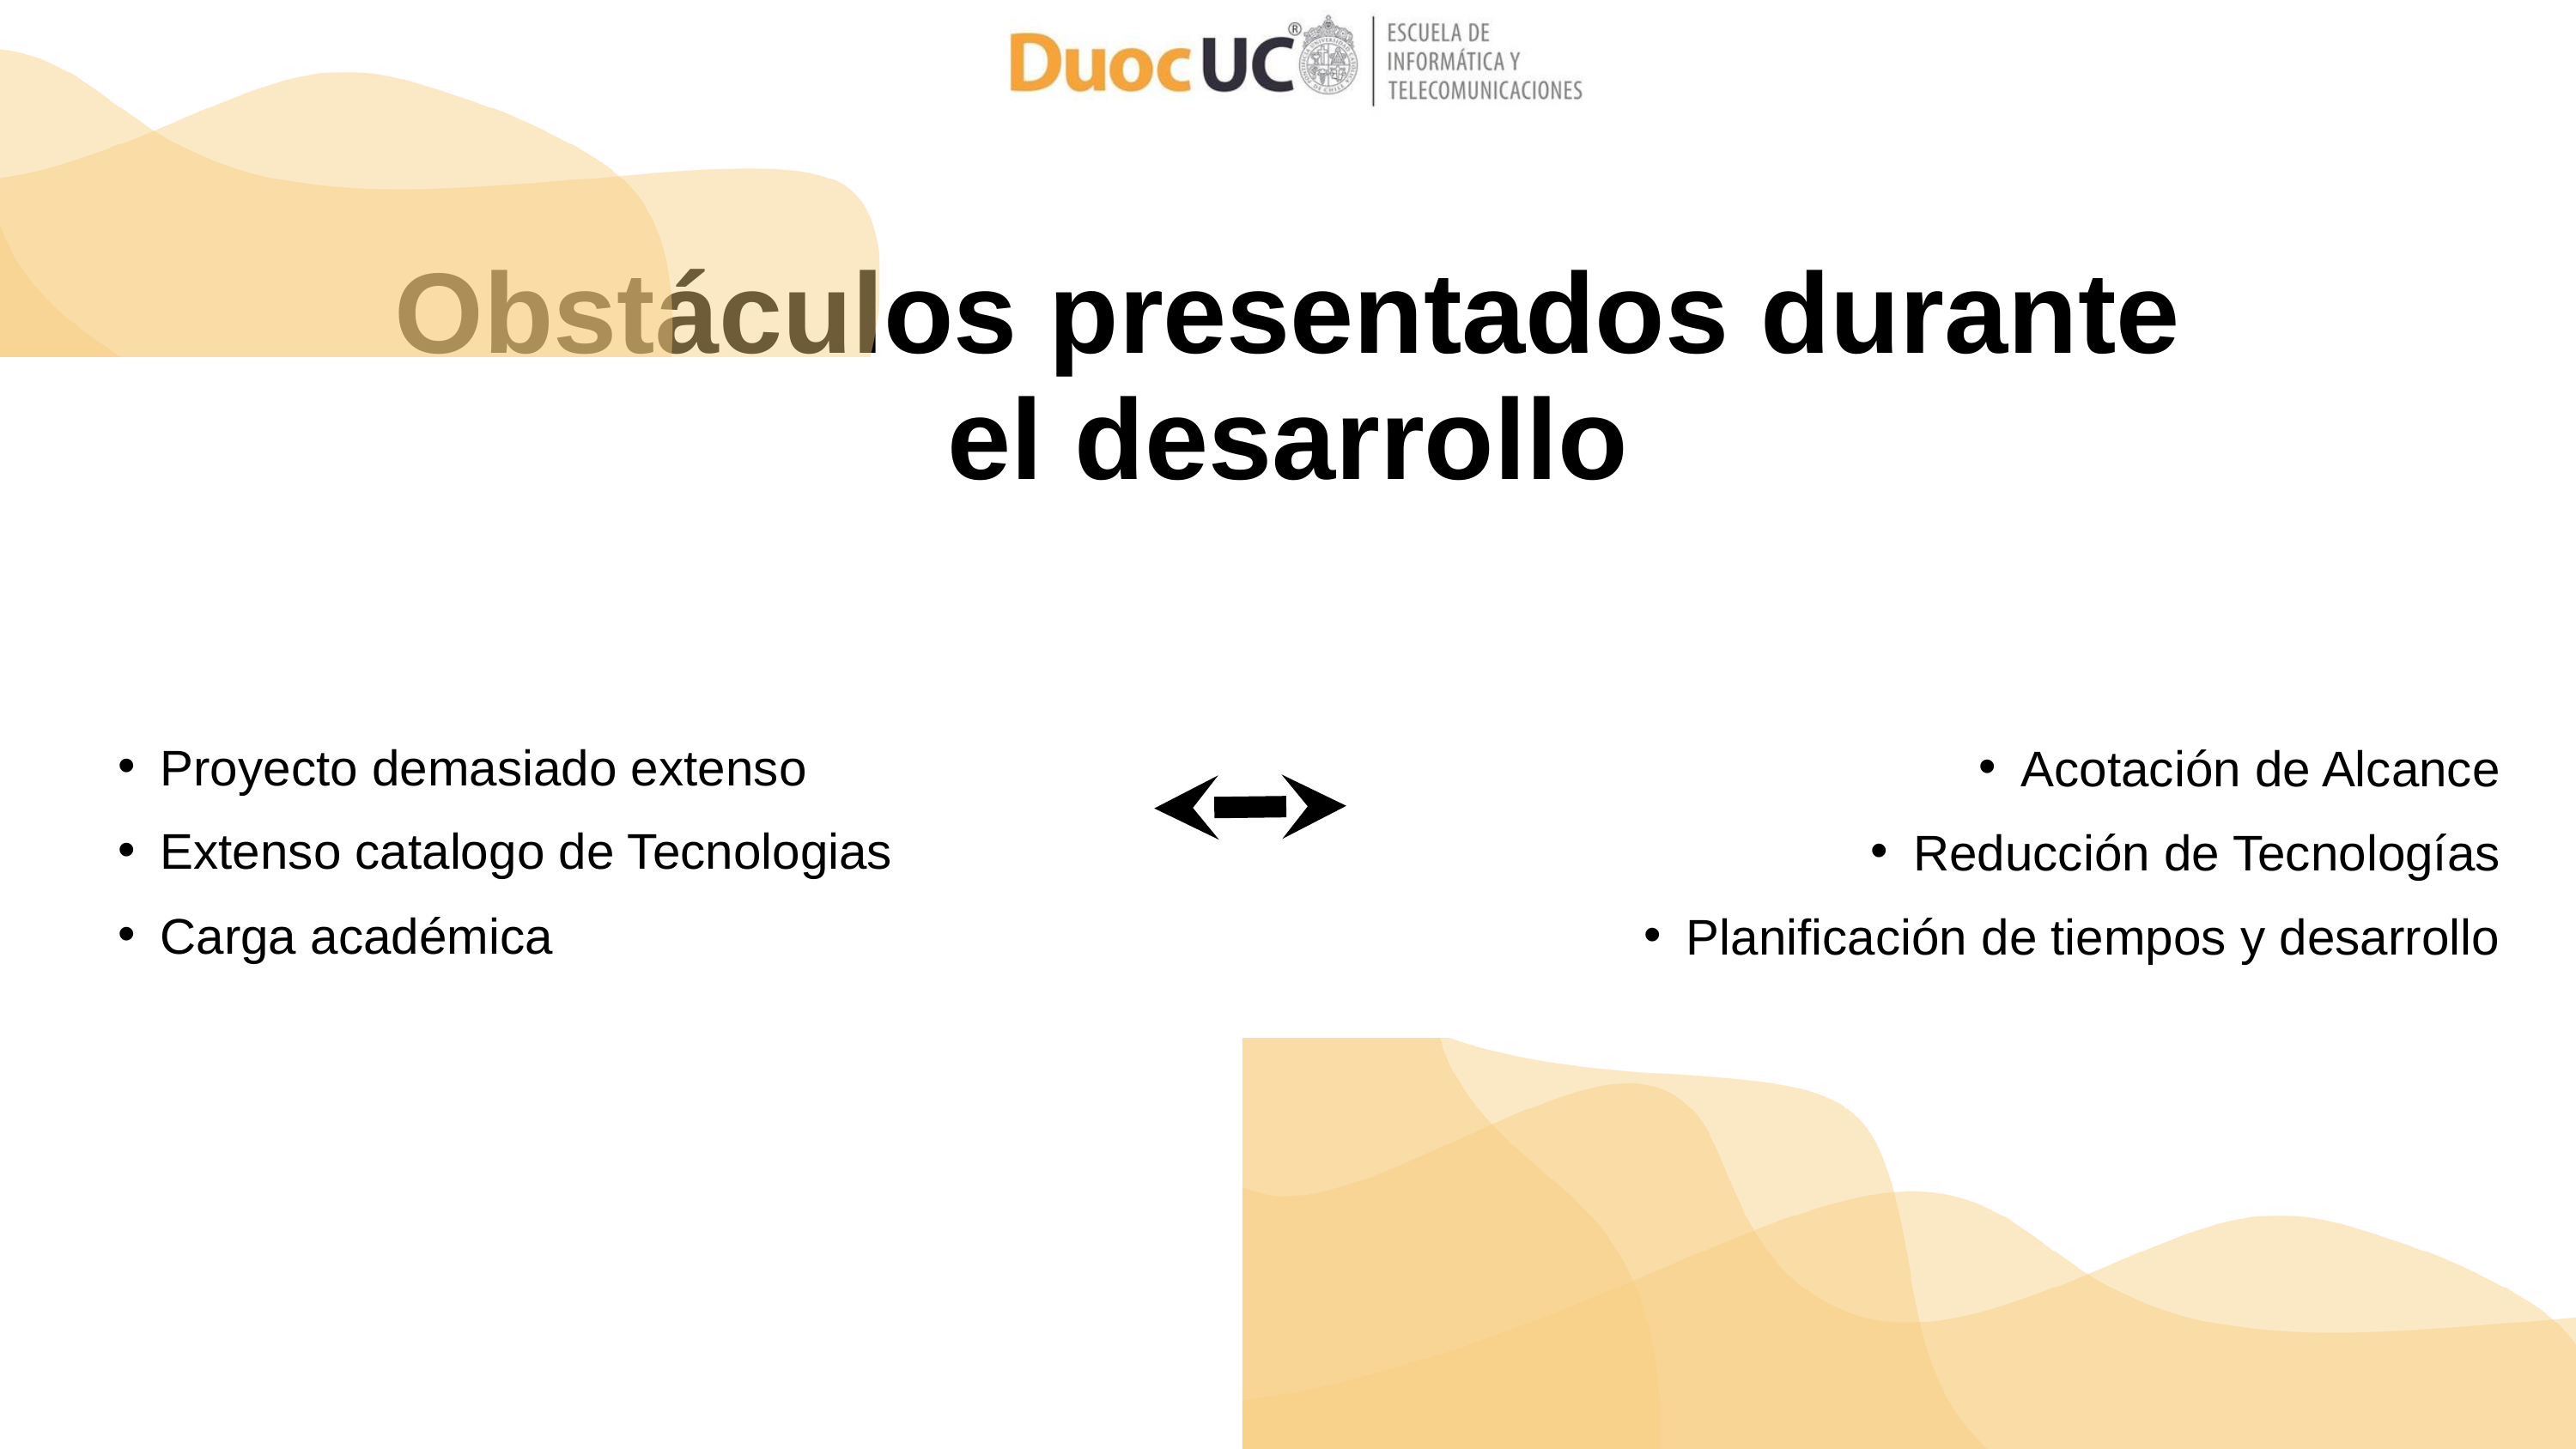

Obstáculos presentados durante el desarrollo

Proyecto demasiado extenso
Extenso catalogo de Tecnologias
Carga académica

Acotación de Alcance
Reducción de Tecnologías
Planificación de tiempos y desarrollo